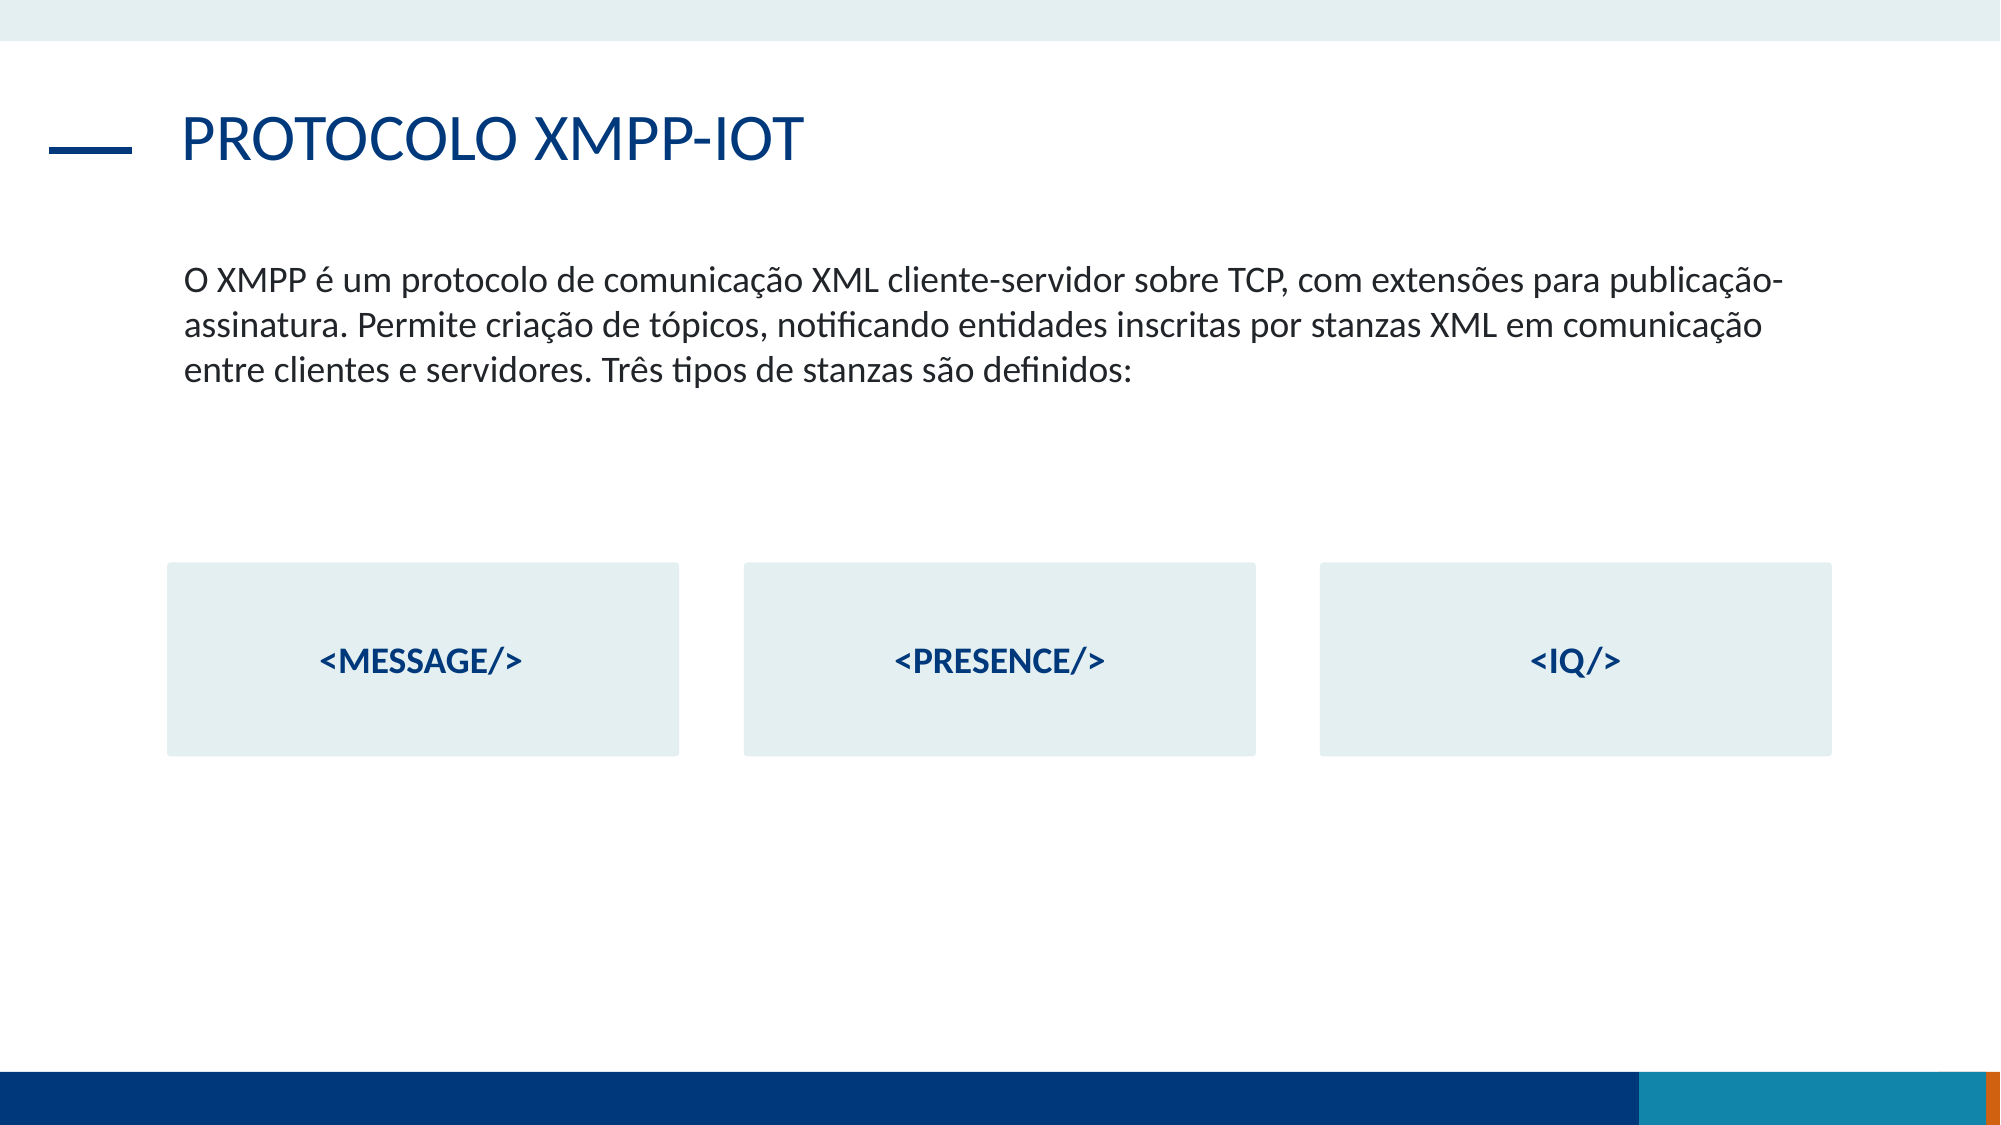

PROTOCOLO XMPP-IOT
O XMPP é um protocolo de comunicação XML cliente-servidor sobre TCP, com extensões para publicação-assinatura. Permite criação de tópicos, notificando entidades inscritas por stanzas XML em comunicação entre clientes e servidores. Três tipos de stanzas são definidos:

<MESSAGE/>

<PRESENCE/>

<IQ/>